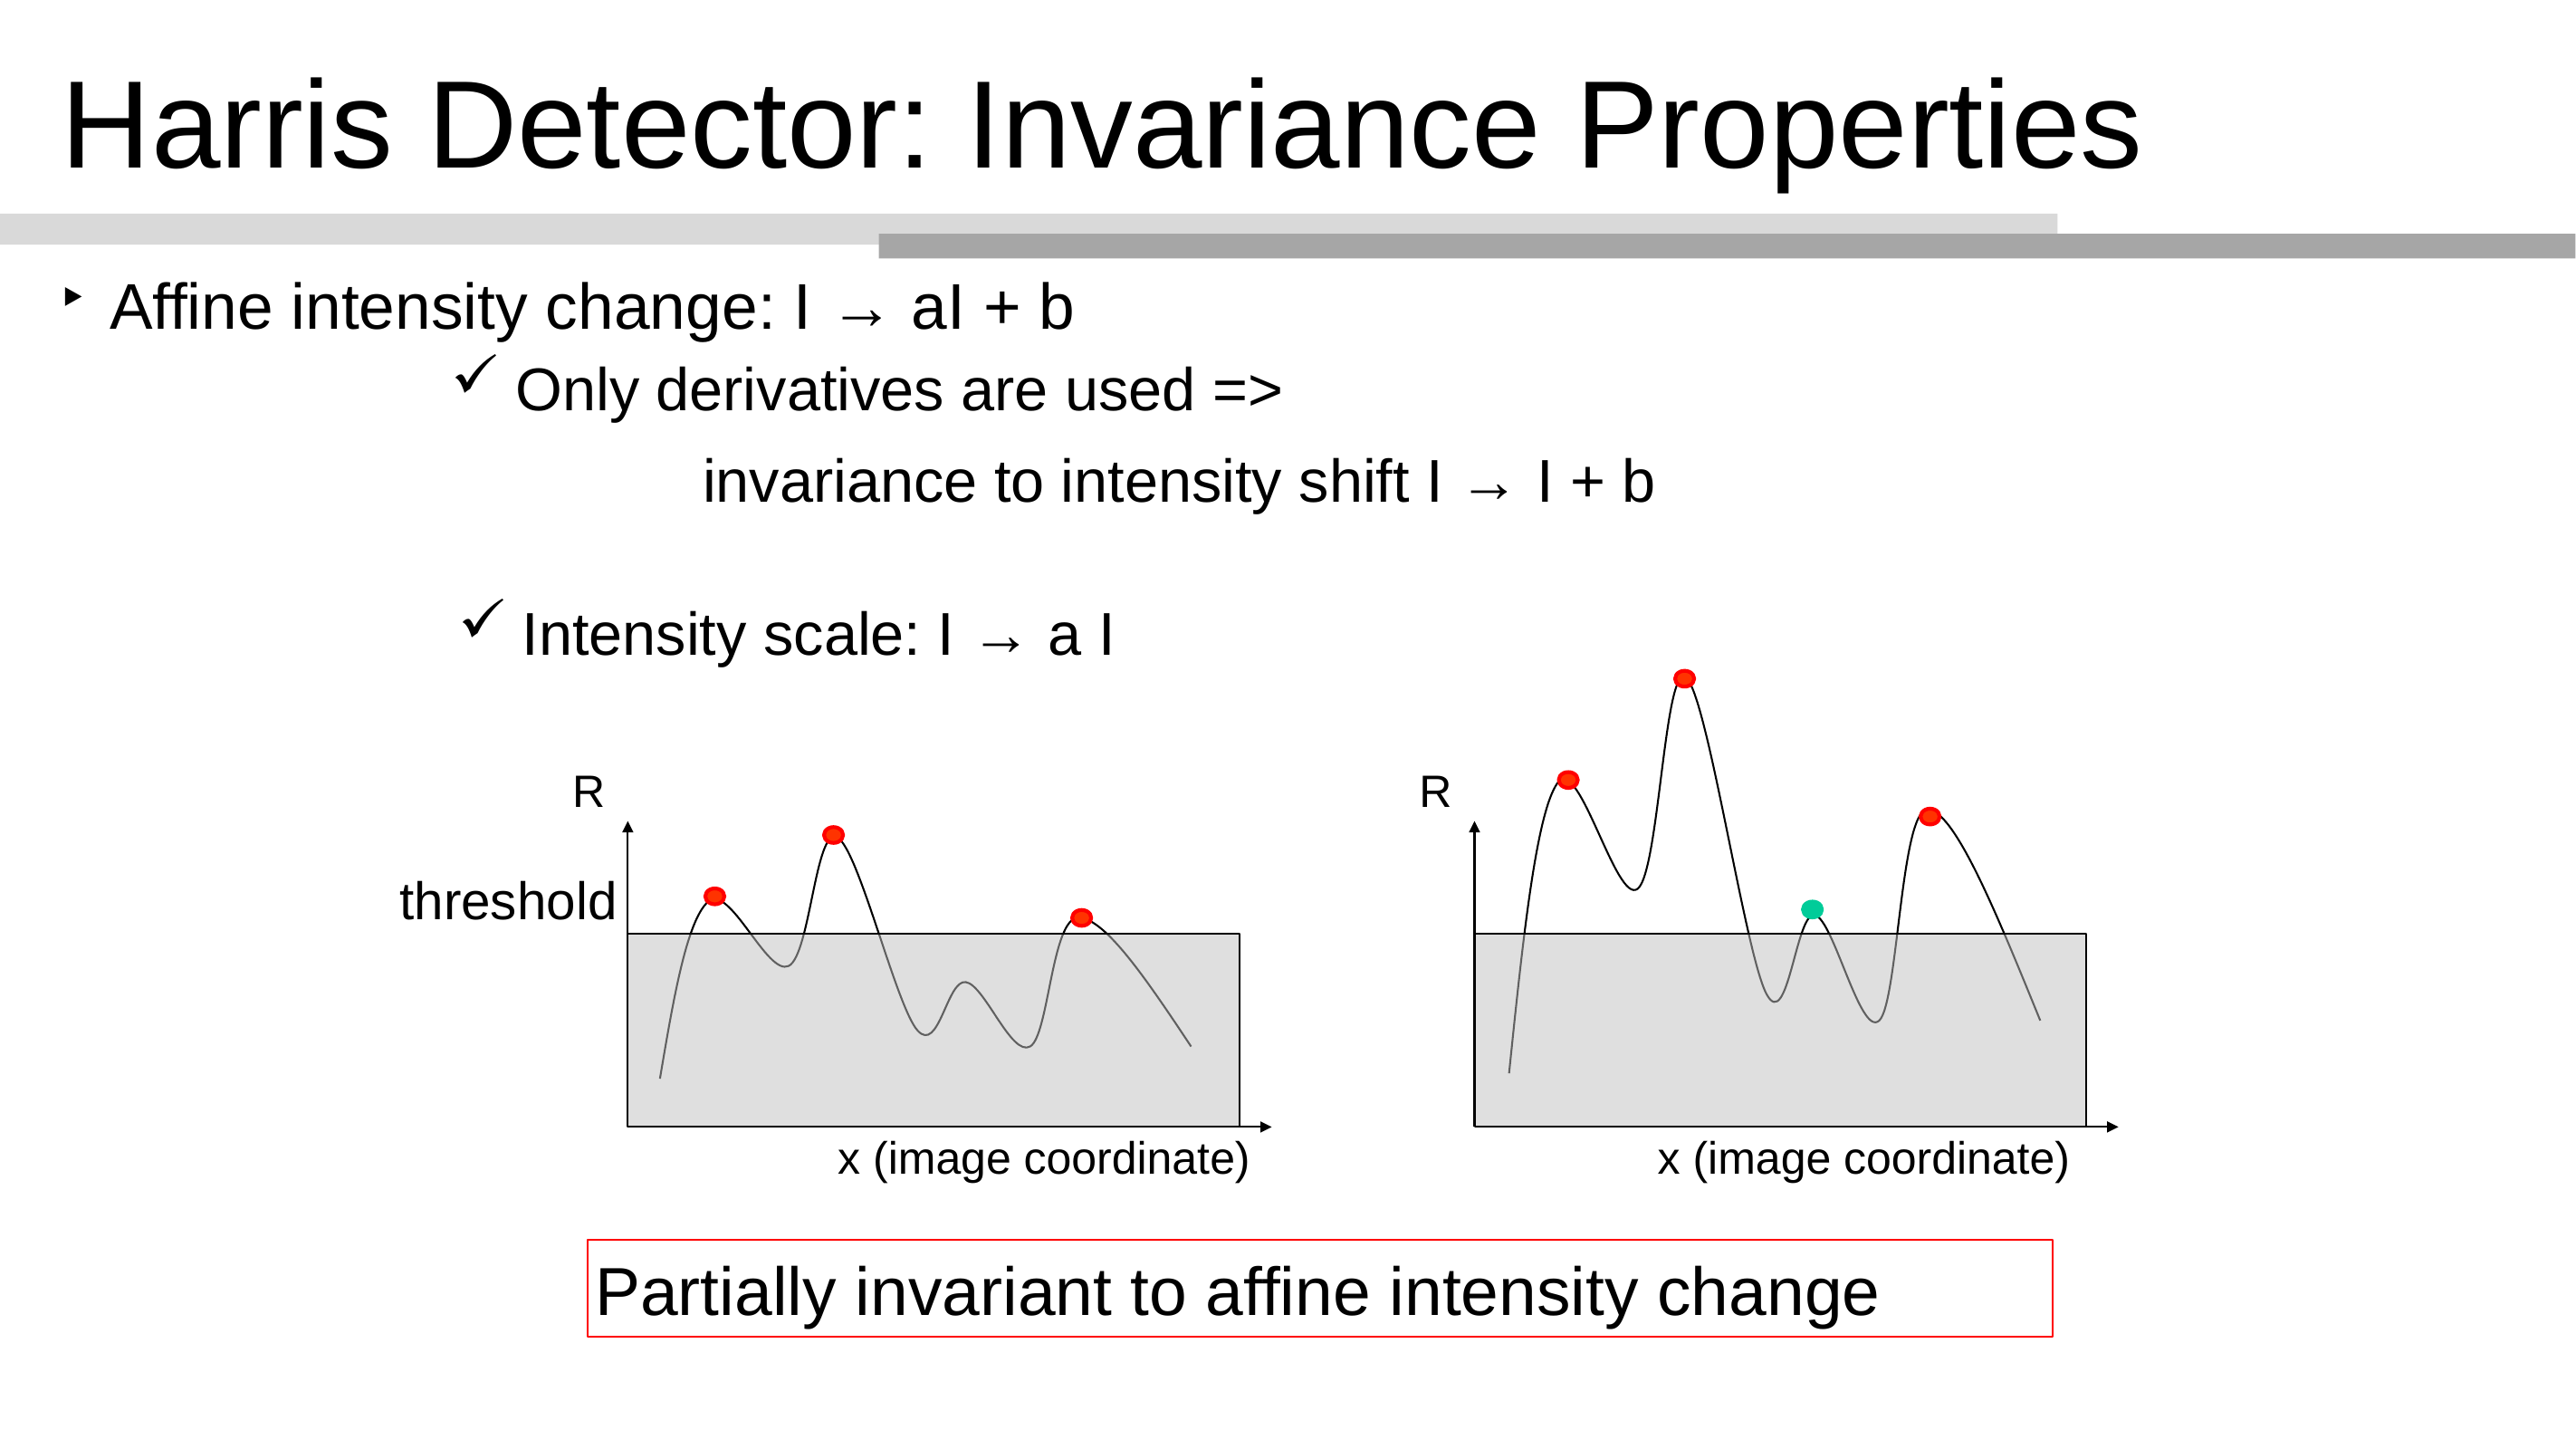

# Harris Detector: Invariance Properties
Affine intensity change: I → aI + b
 Only derivatives are used =>
               invariance to intensity shift I → I + b
 Intensity scale: I → a I

R
R

threshold

x (image coordinate)
x (image coordinate)

Partially invariant to affine intensity change